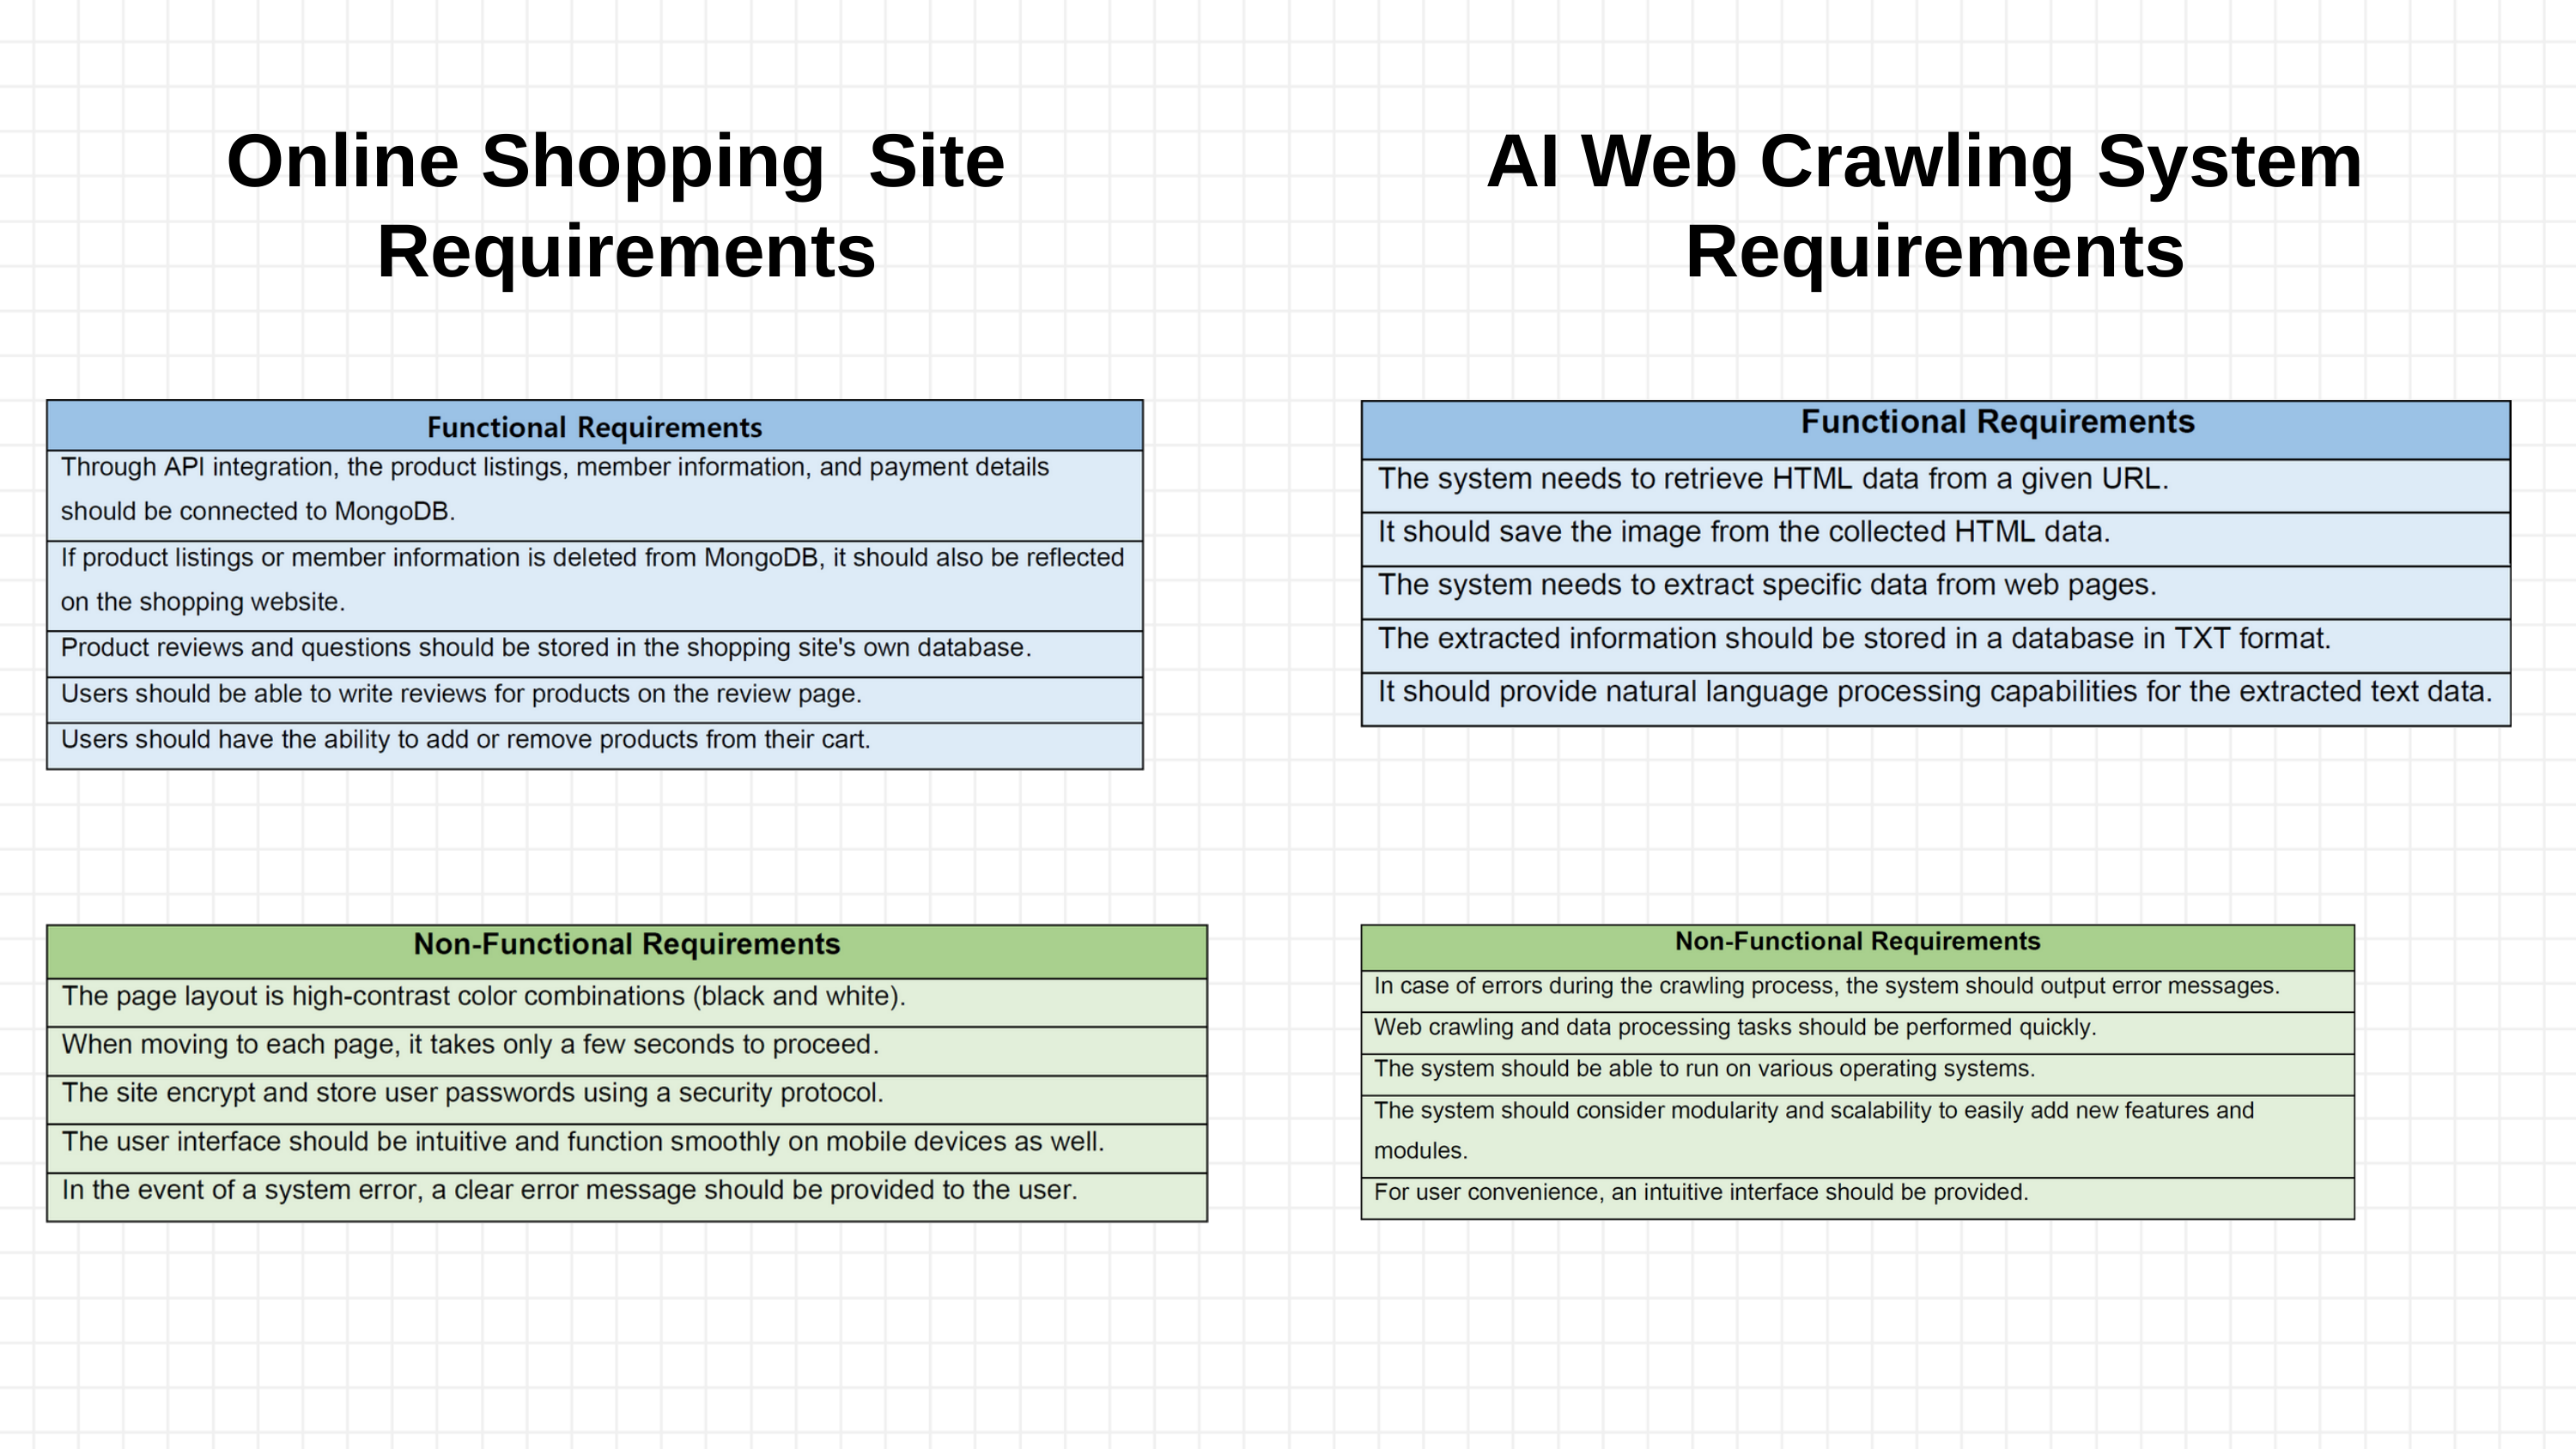

Online Shopping  Site
Requirements
AI Web Crawling System
Requirements